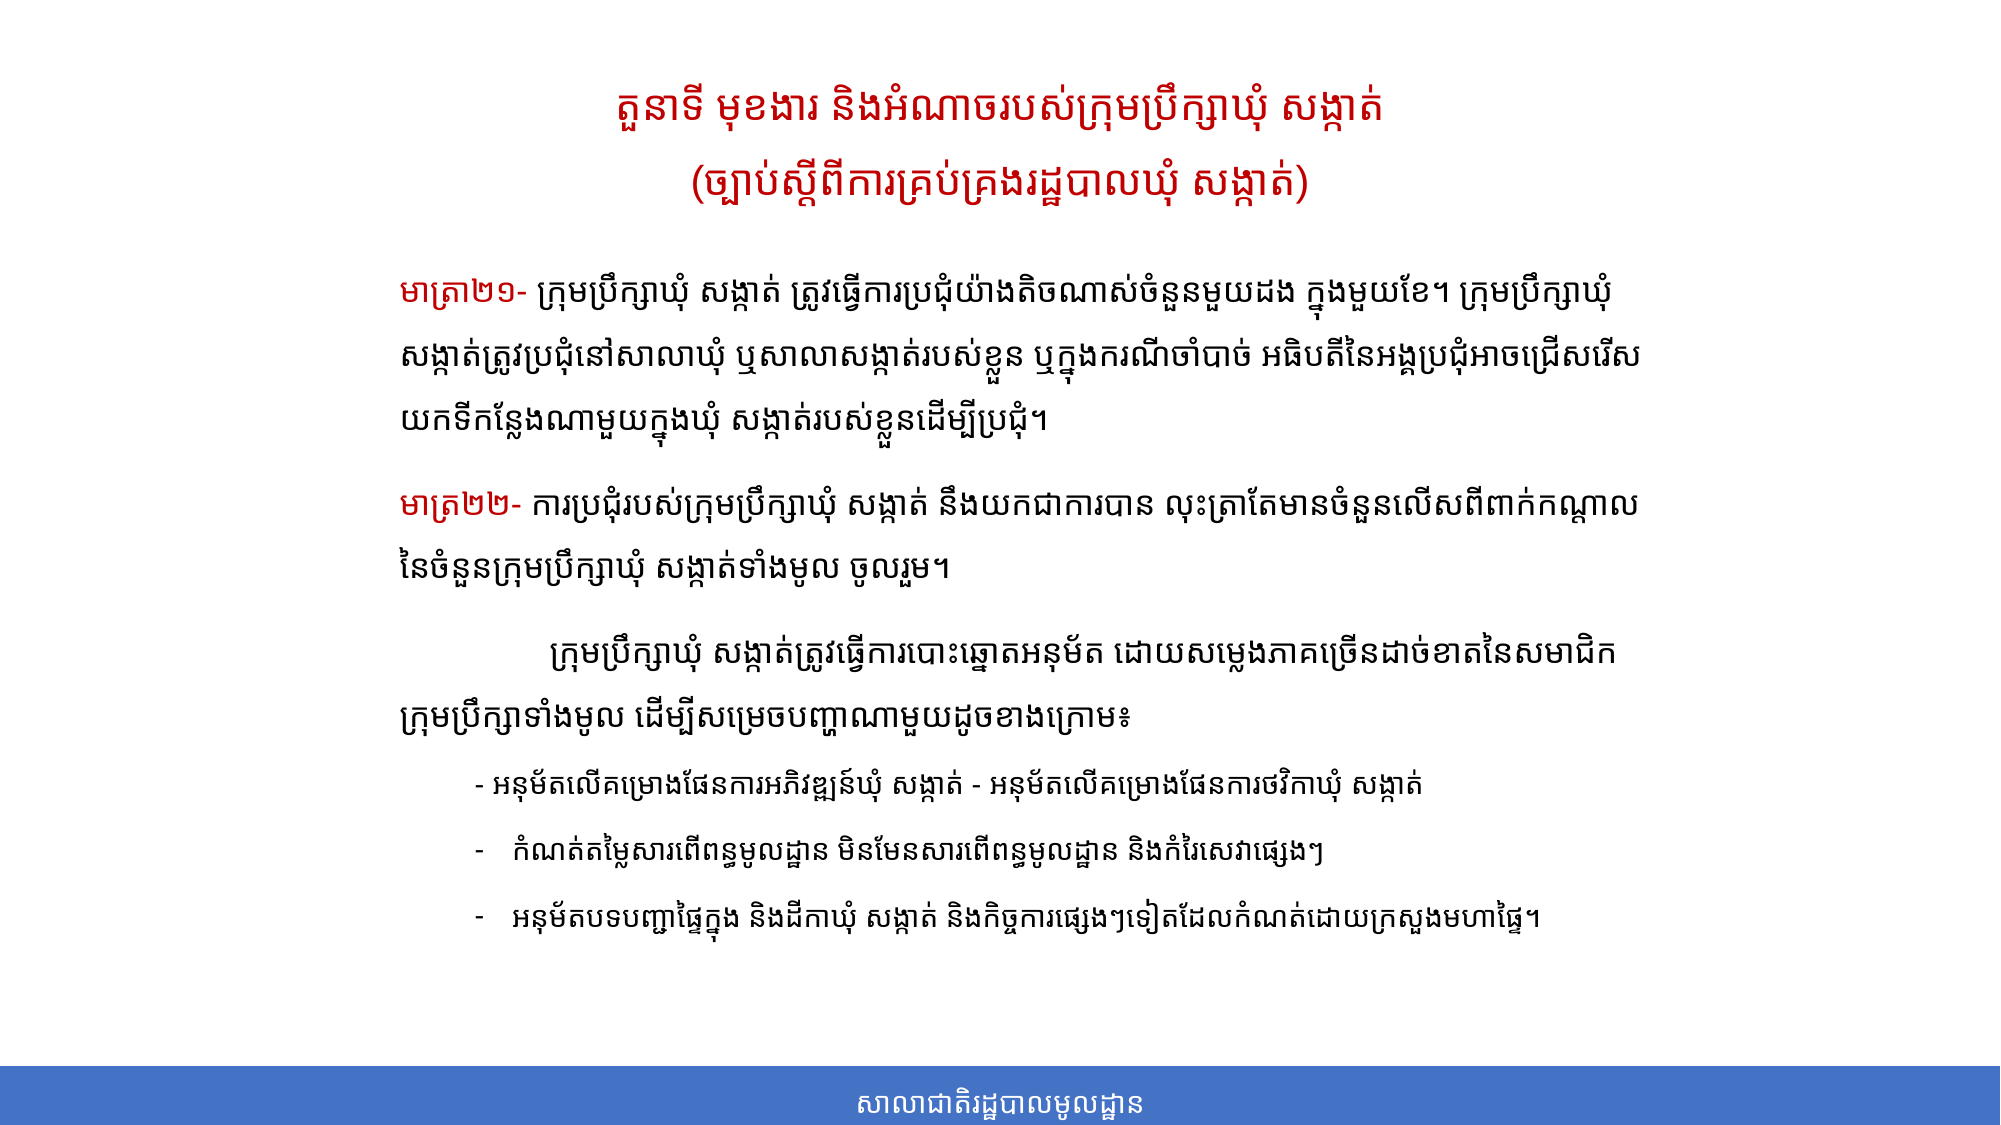

# តួនាទី មុខងារ​ និងអំណាចរបស់ក្រុមប្រឹក្សាឃុំ សង្កាត់ (ច្បាប់ស្តីពីការគ្រប់គ្រងរដ្ឋបាលឃុំ សង្កាត់)
មាត្រា២១- ក្រុមប្រឹក្សាឃុំ សង្កាត់ ត្រូវធ្វើការប្រជុំយ៉ាងតិចណាស់ចំនួនមួយដង ក្នុងមួយខែ។ ក្រុមប្រឹក្សាឃុំ សង្កាត់ត្រូវប្រជុំនៅសាលាឃុំ ឬសាលាសង្កាត់របស់ខ្លួន ឬក្នុងករណីចាំបាច់ អធិបតីនៃអង្គប្រជុំអាចជ្រើសរើសយកទីកន្លែងណាមួយក្នុងឃុំ សង្កាត់របស់ខ្លួនដើម្បីប្រជុំ។
មាត្រ២២- ការប្រជុំរបស់ក្រុមប្រឹក្សាឃុំ សង្កាត់ នឹងយកជាការបាន លុះត្រាតែមានចំនួនលើសពីពាក់កណ្តាលនៃចំនួនក្រុមប្រឹក្សាឃុំ សង្កាត់ទាំងមូល ចូលរួម។
	ក្រុមប្រឹក្សាឃុំ សង្កាត់ត្រូវធ្វើការបោះឆ្នោតអនុម័ត ដោយសម្លេងភាគច្រើនដាច់ខាតនៃសមាជិកក្រុមប្រឹក្សាទាំងមូល ដើម្បីសម្រេចបញ្ហាណាមួយដូចខាងក្រោម៖
- អនុម័តលើគម្រោងផែនការអភិវឌ្ឍន៍ឃុំ សង្កាត់ - អនុម័តលើគម្រោងផែនការថវិកាឃុំ សង្កាត់
កំណត់តម្លៃសារពើពន្ធមូលដ្ឋាន មិនមែនសារពើពន្ធមូលដ្ឋាន និងកំរៃសេវាផ្សេងៗ
អនុម័តបទបញ្ជាផ្ទៃក្នុង និងដីកាឃុំ សង្កាត់ និងកិច្ចការផ្សេងៗទៀតដែលកំណត់ដោយក្រសួងមហាផ្ទៃ។